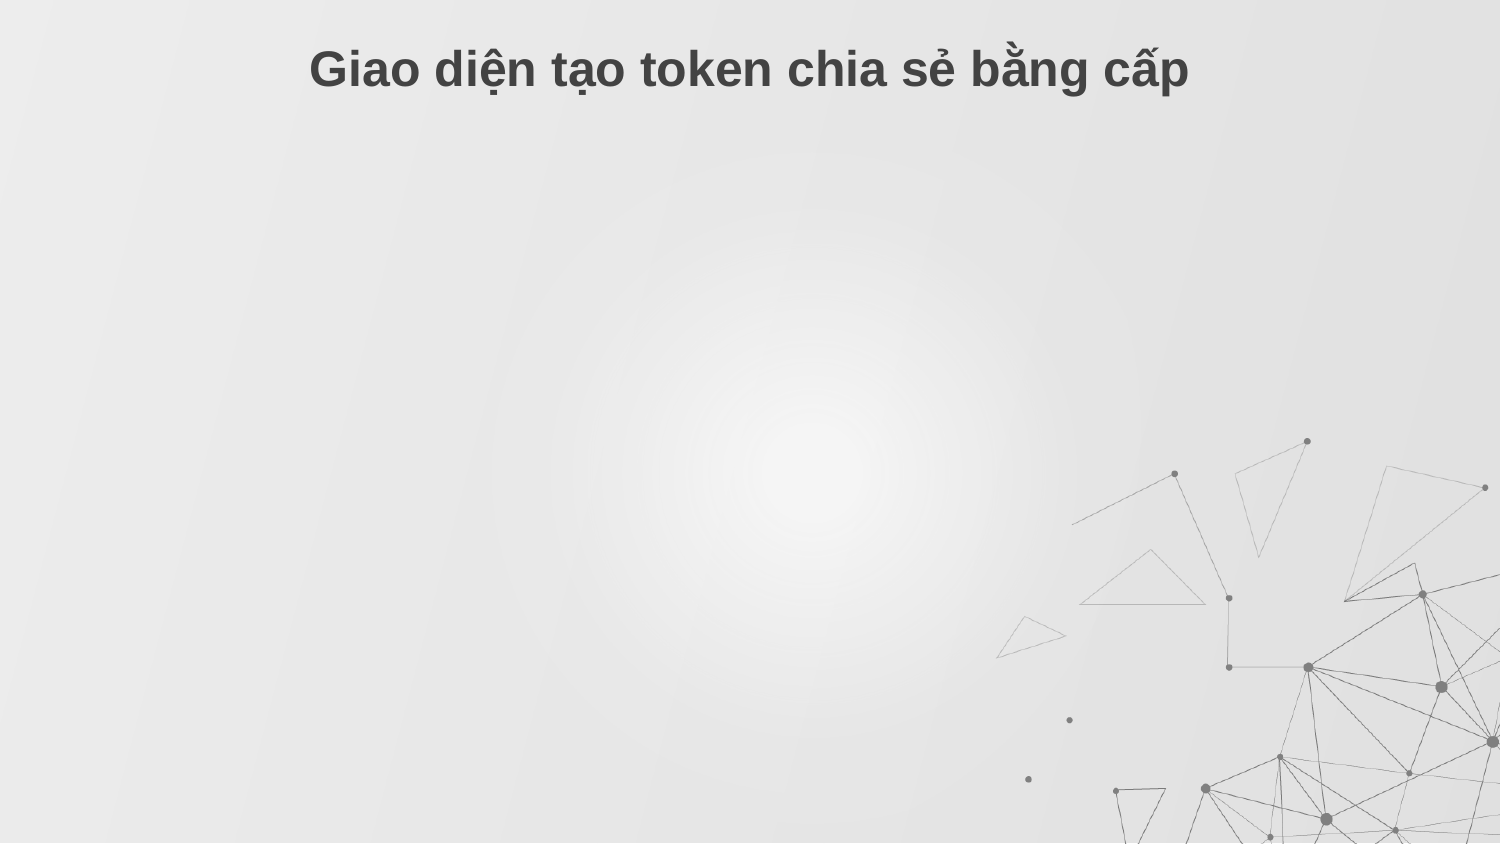

# Giao diện tạo token chia sẻ bằng cấp